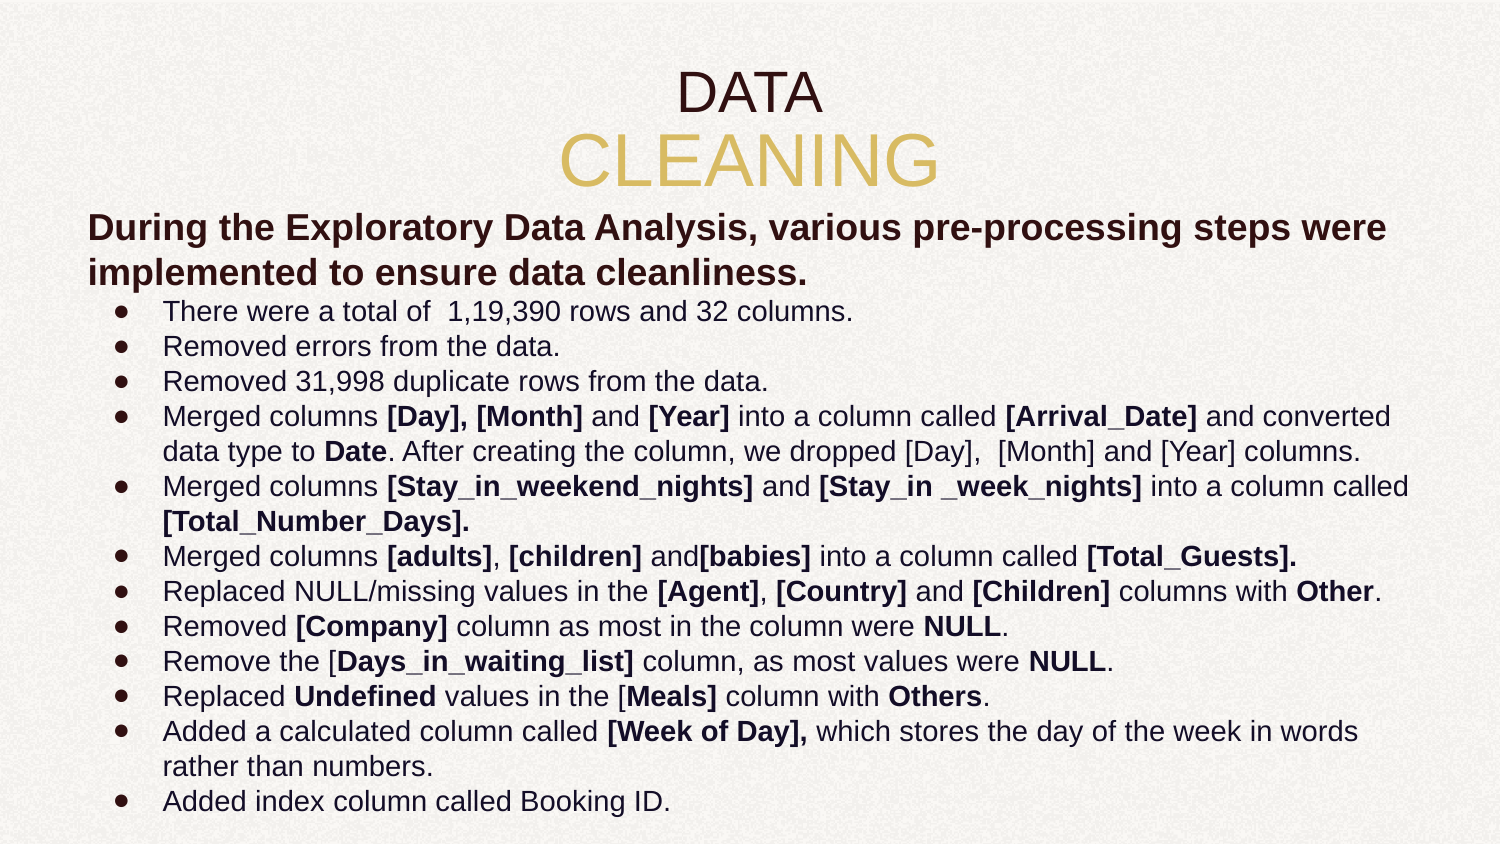

# DATA CLEANING
During the Exploratory Data Analysis, various pre-processing steps were implemented to ensure data cleanliness.
There were a total of  1,19,390 rows and 32 columns.
Removed errors from the data.
Removed 31,998 duplicate rows from the data.
Merged columns [Day], [Month] and [Year] into a column called [Arrival_Date] and converted data type to Date. After creating the column, we dropped [Day],  [Month] and [Year] columns.
Merged columns [Stay_in_weekend_nights] and [Stay_in _week_nights] into a column called [Total_Number_Days].
Merged columns [adults], [children] and[babies] into a column called [Total_Guests].
Replaced NULL/missing values in the [Agent], [Country] and [Children] columns with Other.
Removed [Company] column as most in the column were NULL.
Remove the [Days_in_waiting_list] column, as most values were NULL.
Replaced Undefined values in the [Meals] column with Others.
Added a calculated column called [Week of Day], which stores the day of the week in words rather than numbers.
Added index column called Booking ID.